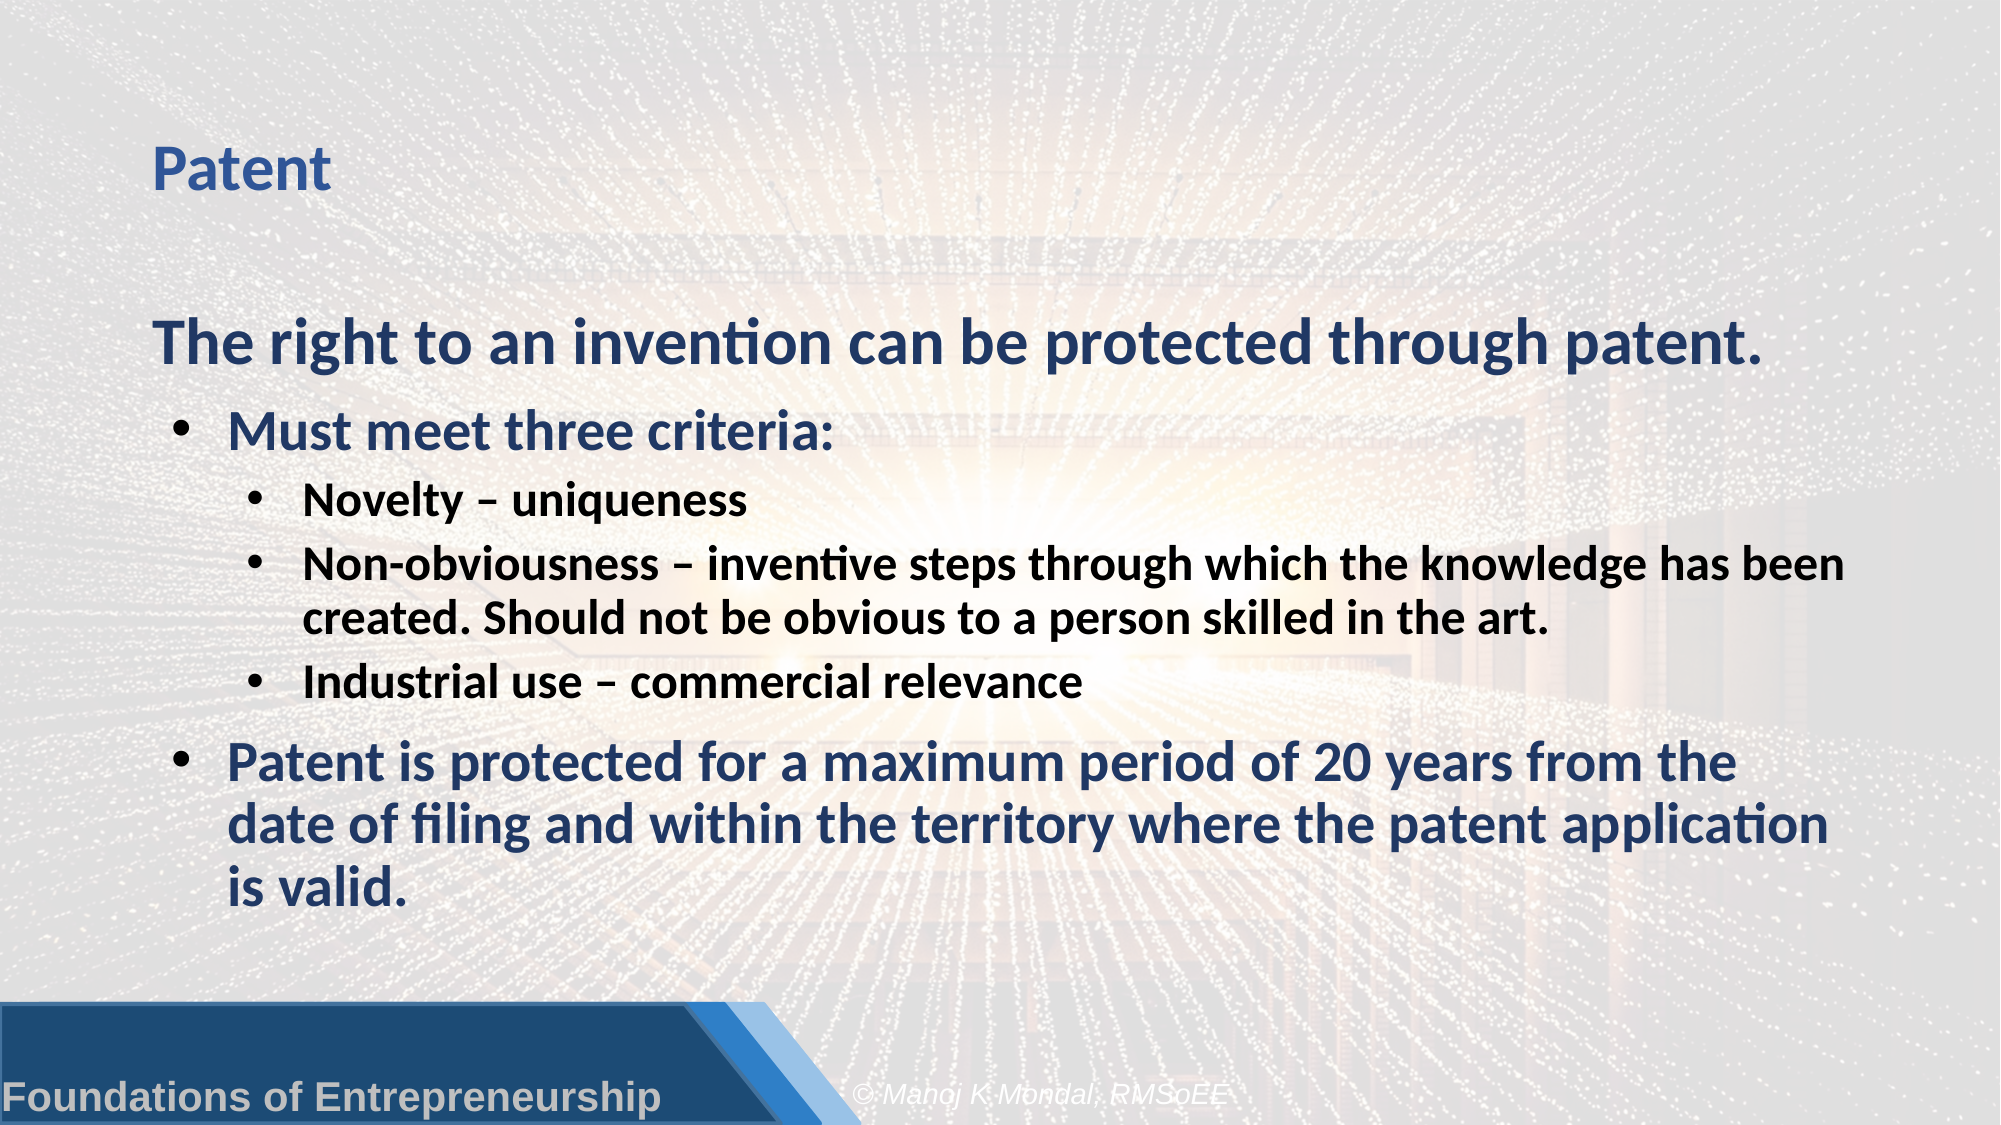

# Patent
The right to an invention can be protected through patent.
Must meet three criteria:
Novelty – uniqueness
Non-obviousness – inventive steps through which the knowledge has been created. Should not be obvious to a person skilled in the art.
Industrial use – commercial relevance
Patent is protected for a maximum period of 20 years from the date of filing and within the territory where the patent application is valid.